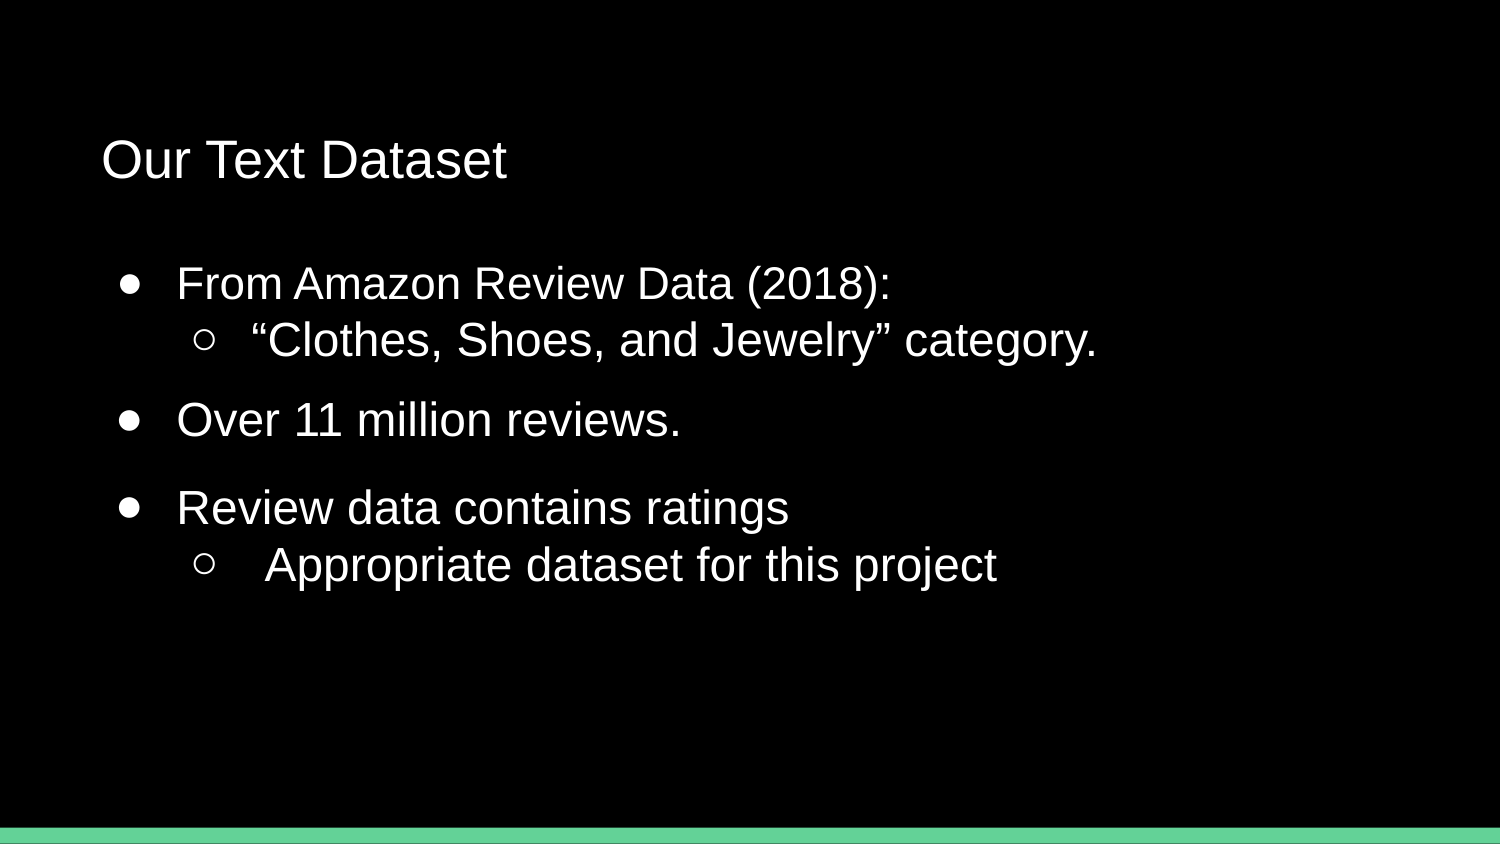

Our Text Dataset

From Amazon Review Data (2018):
“Clothes, Shoes, and Jewelry” category.
Over 11 million reviews.
Review data contains ratings
 Appropriate dataset for this project